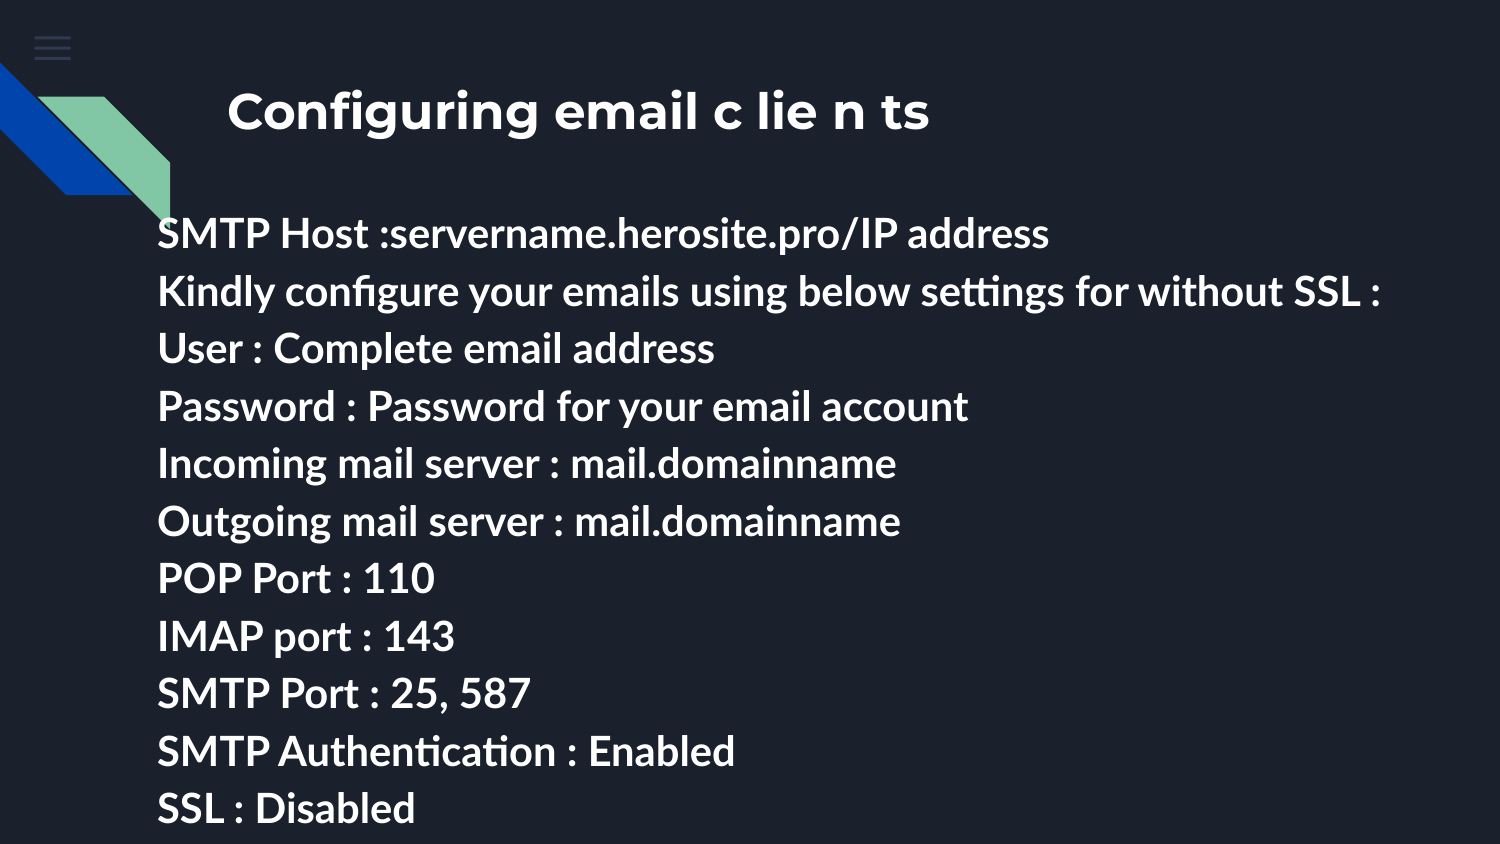

# Configuring email c lie n ts
SMTP Host :servername.herosite.pro/IP address
Kindly configure your emails using below settings for without SSL :
User : Complete email address
Password : Password for your email account
Incoming mail server : mail.domainname
Outgoing mail server : mail.domainname
POP Port : 110
IMAP port : 143
SMTP Port : 25, 587
SMTP Authentication : Enabled
SSL : Disabled